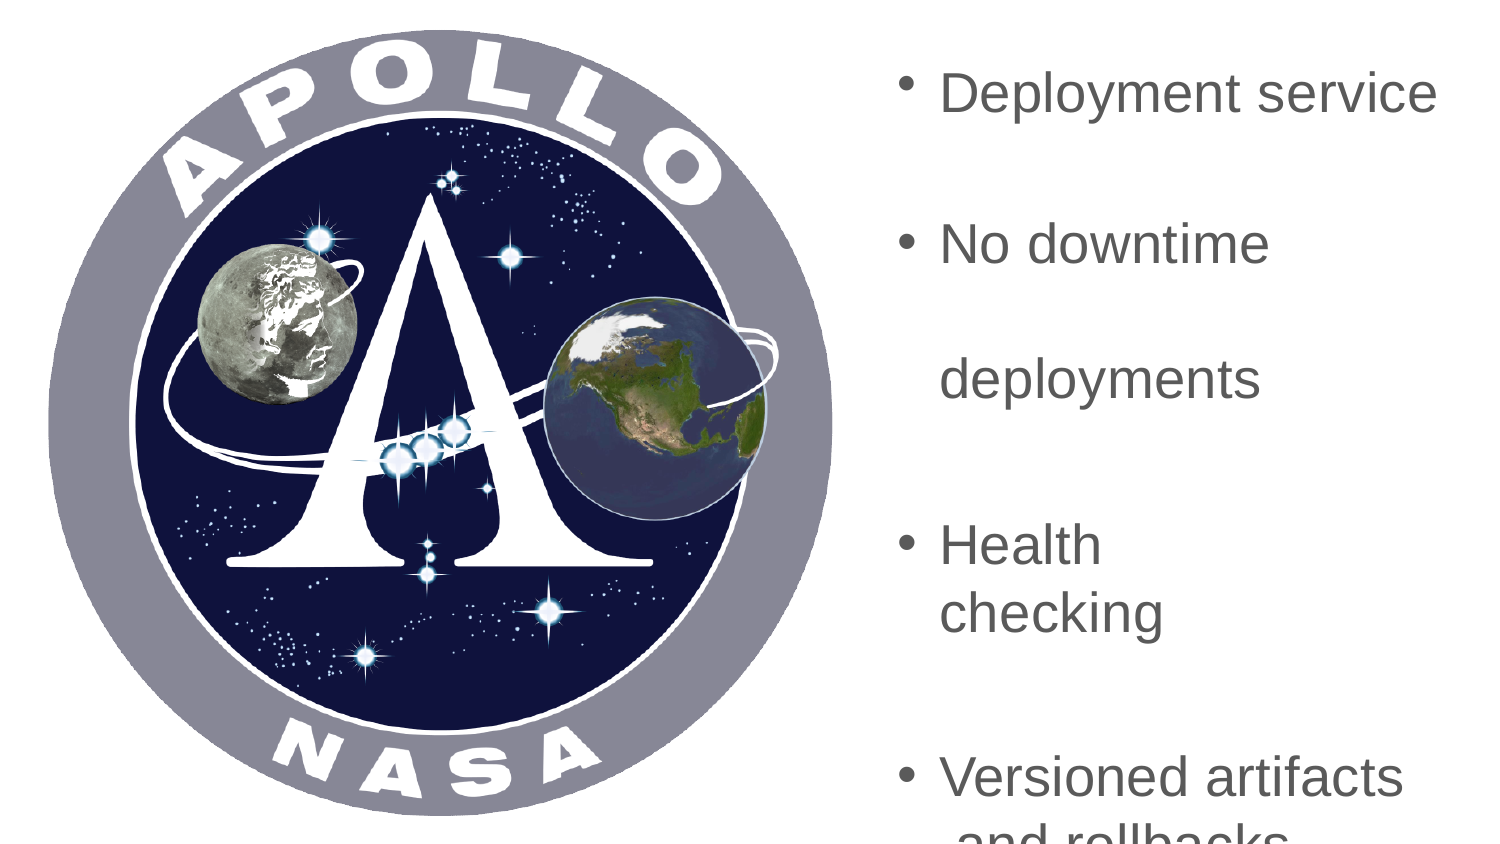

Deployment service

No downtime  deployments

Health checking

Versioned artifacts  and rollbacks